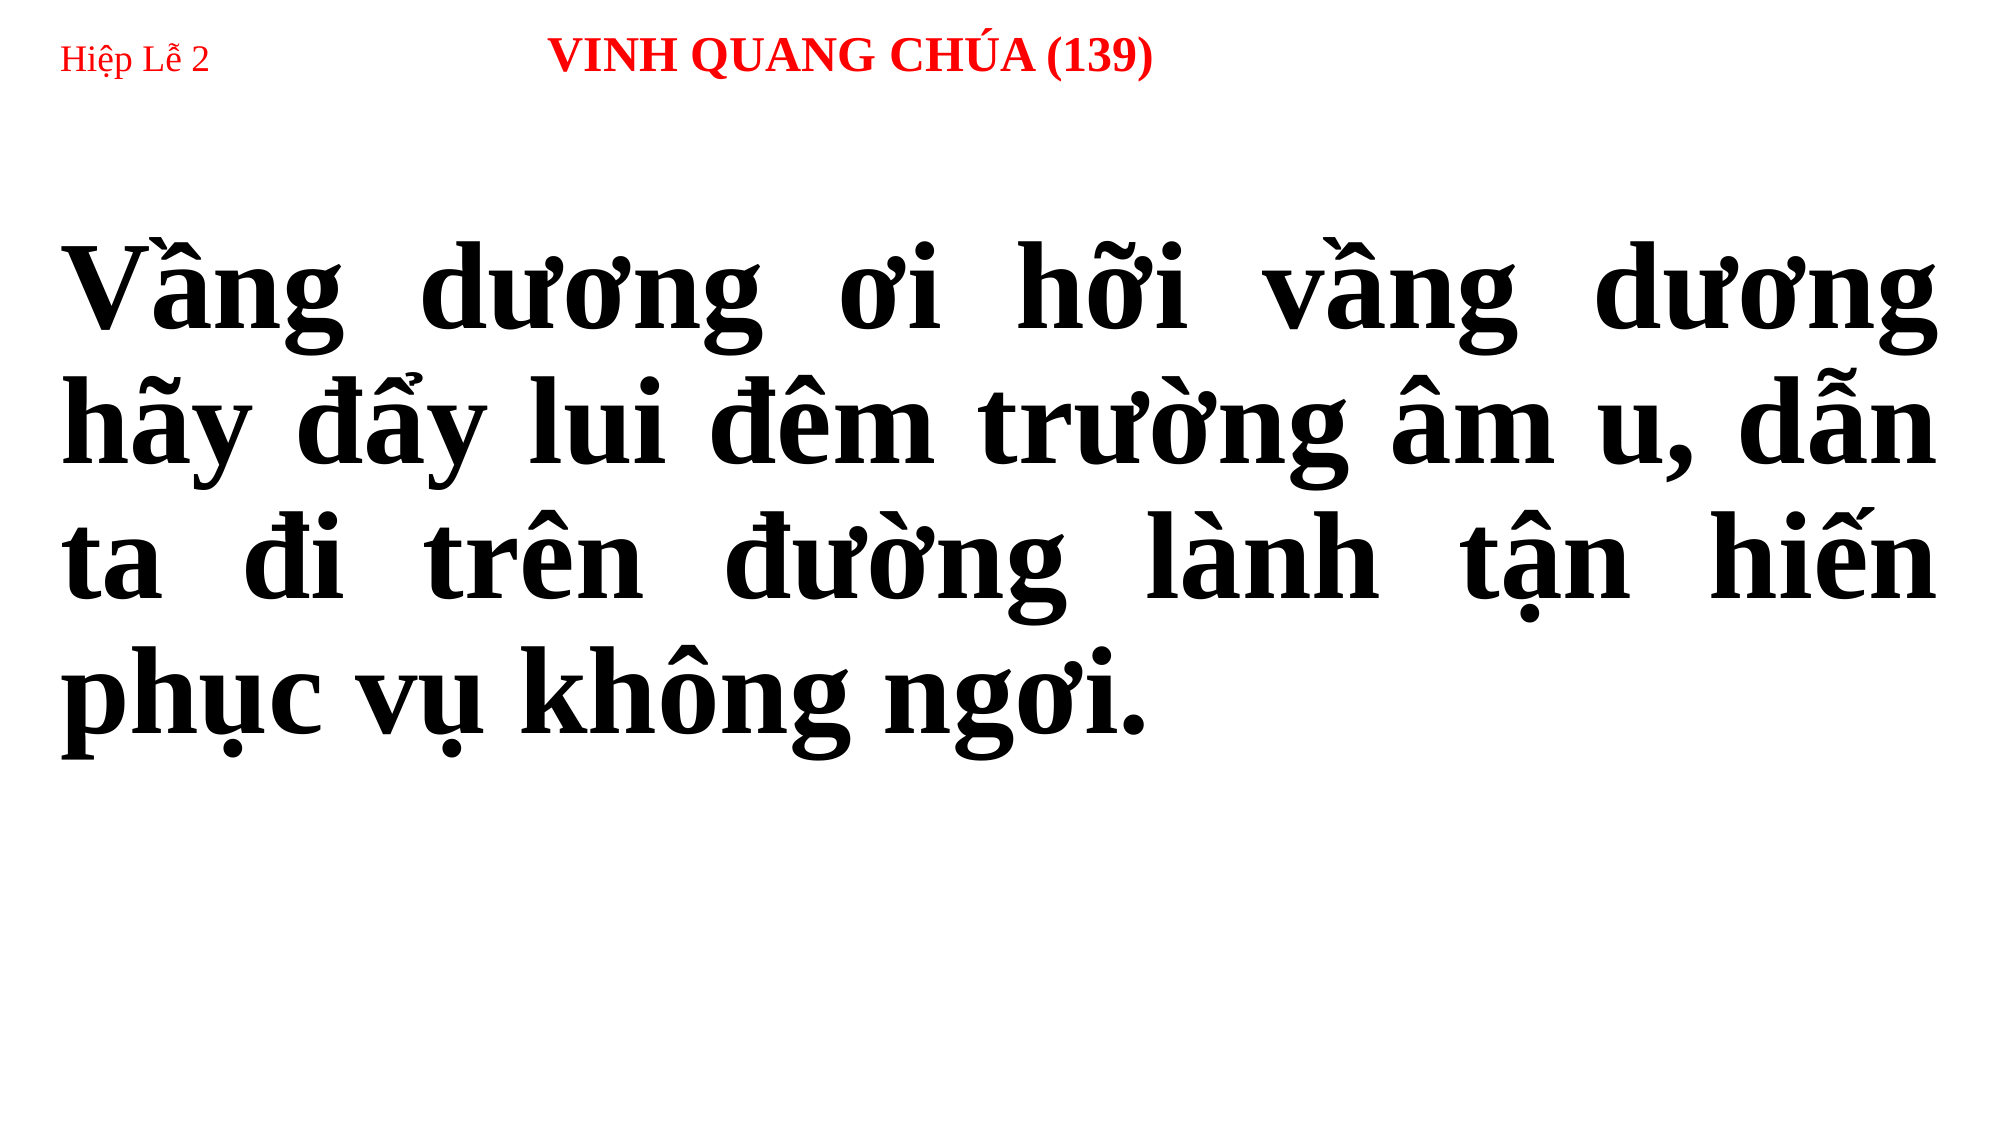

# Hiệp Lễ 2                    	    VINH QUANG CHÚA (139)
Vầng dương ơi hỡi vầng dương hãy đẩy lui đêm trường âm u, dẫn ta đi trên đường lành tận hiến phục vụ không ngơi.